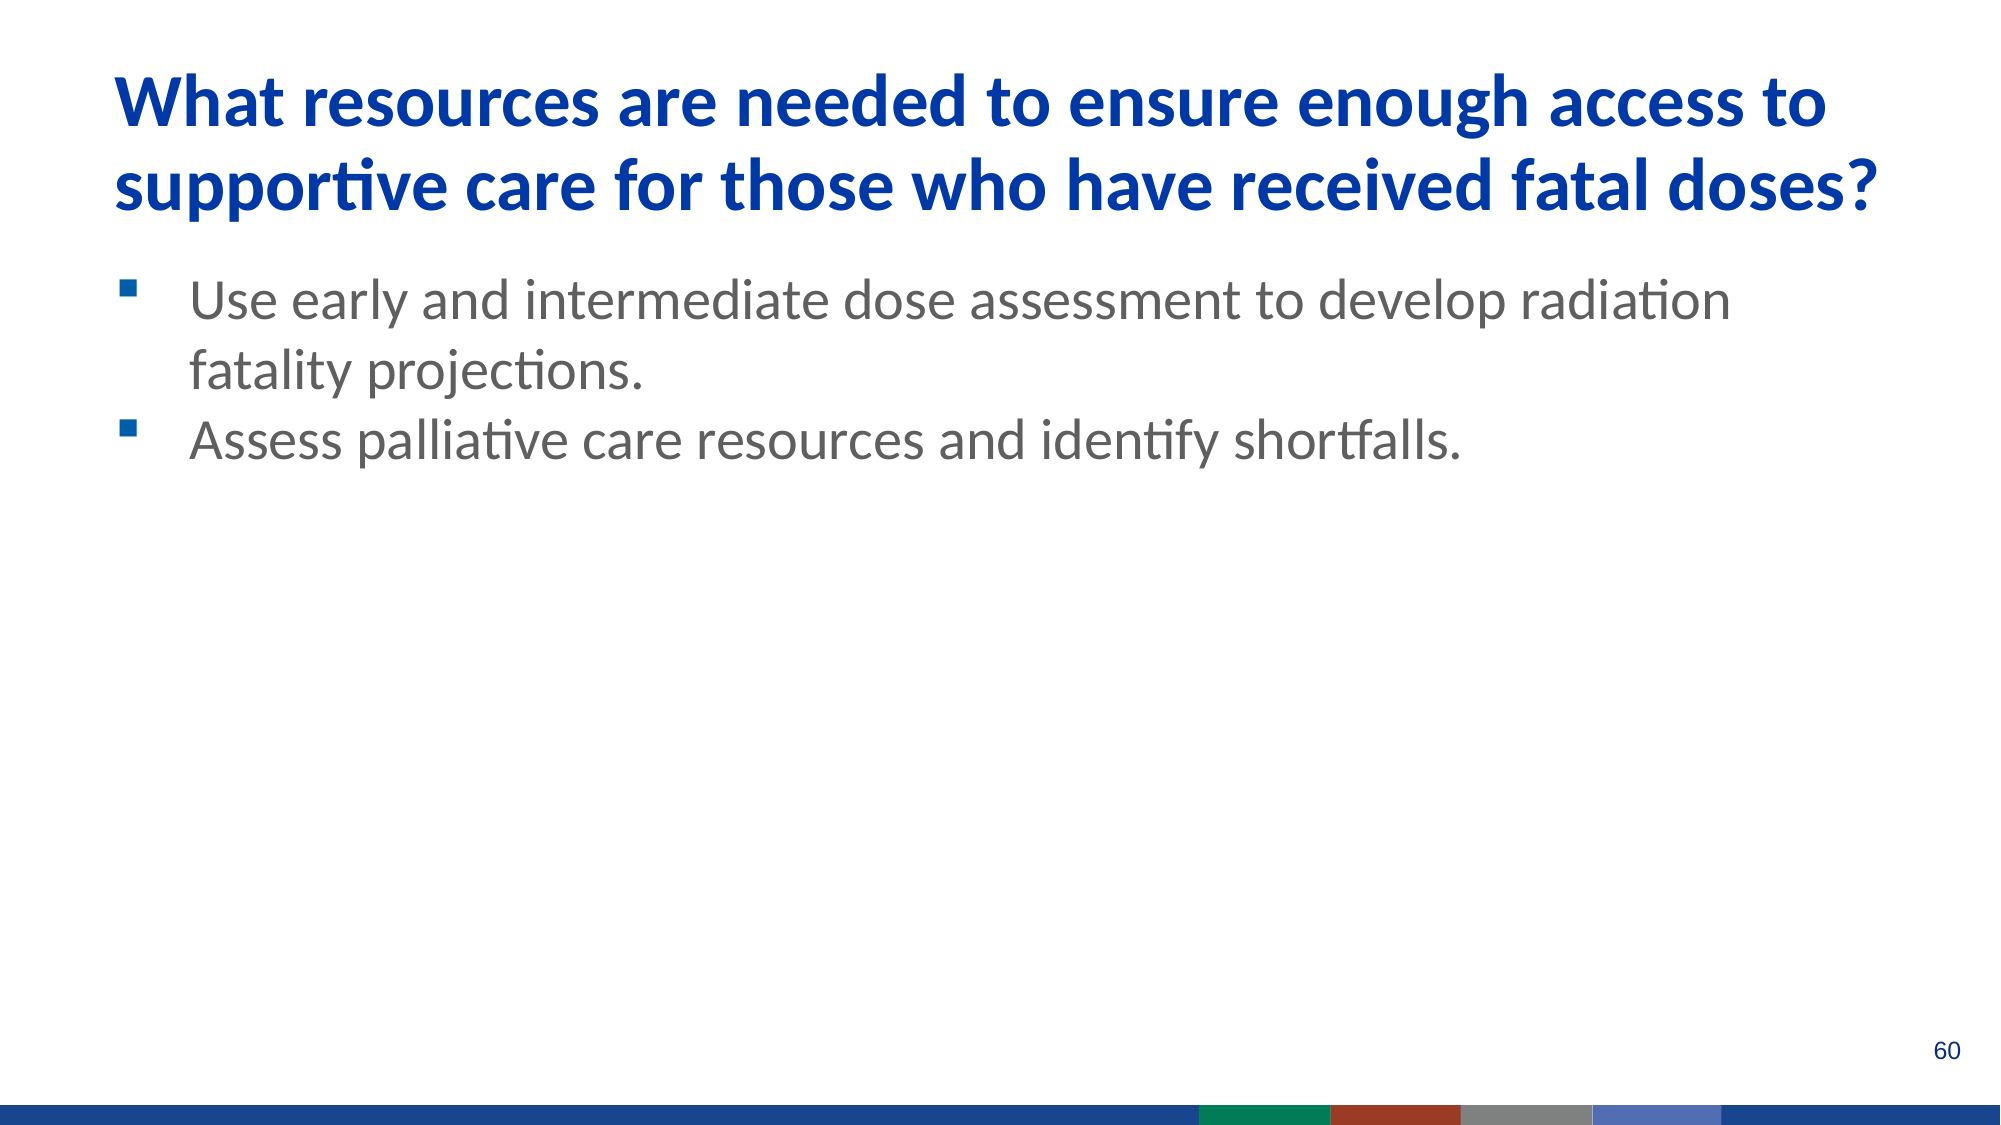

# What resources are needed to ensure enough access to supportive care for those who have received fatal doses?
Use early and intermediate dose assessment to develop radiation fatality projections.
Assess palliative care resources and identify shortfalls.

60